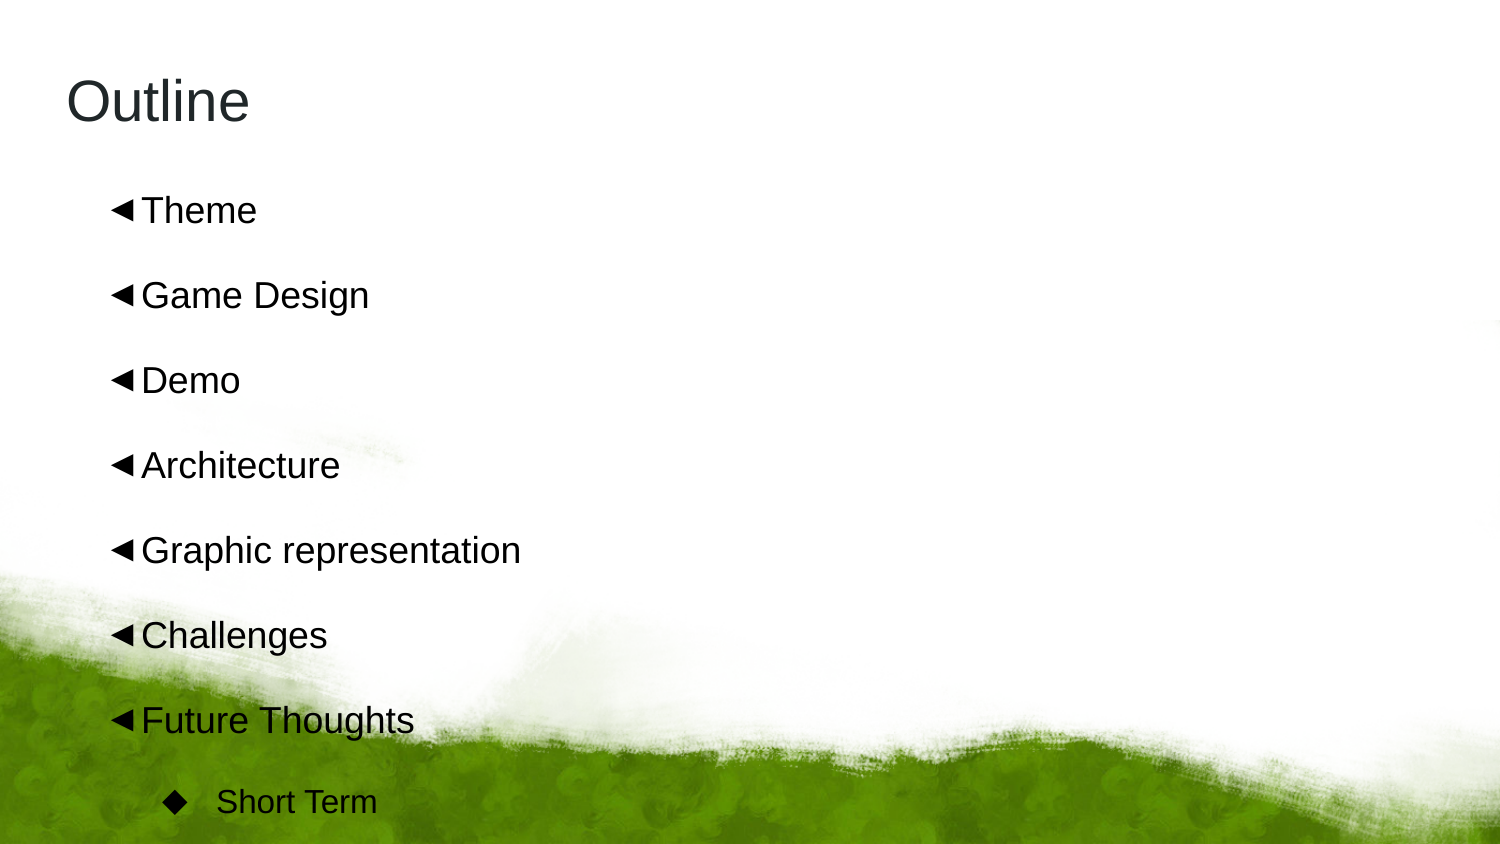

Outline
Theme
Game Design
Demo
Architecture
Graphic representation
Challenges
Future Thoughts
Short Term
Long Term